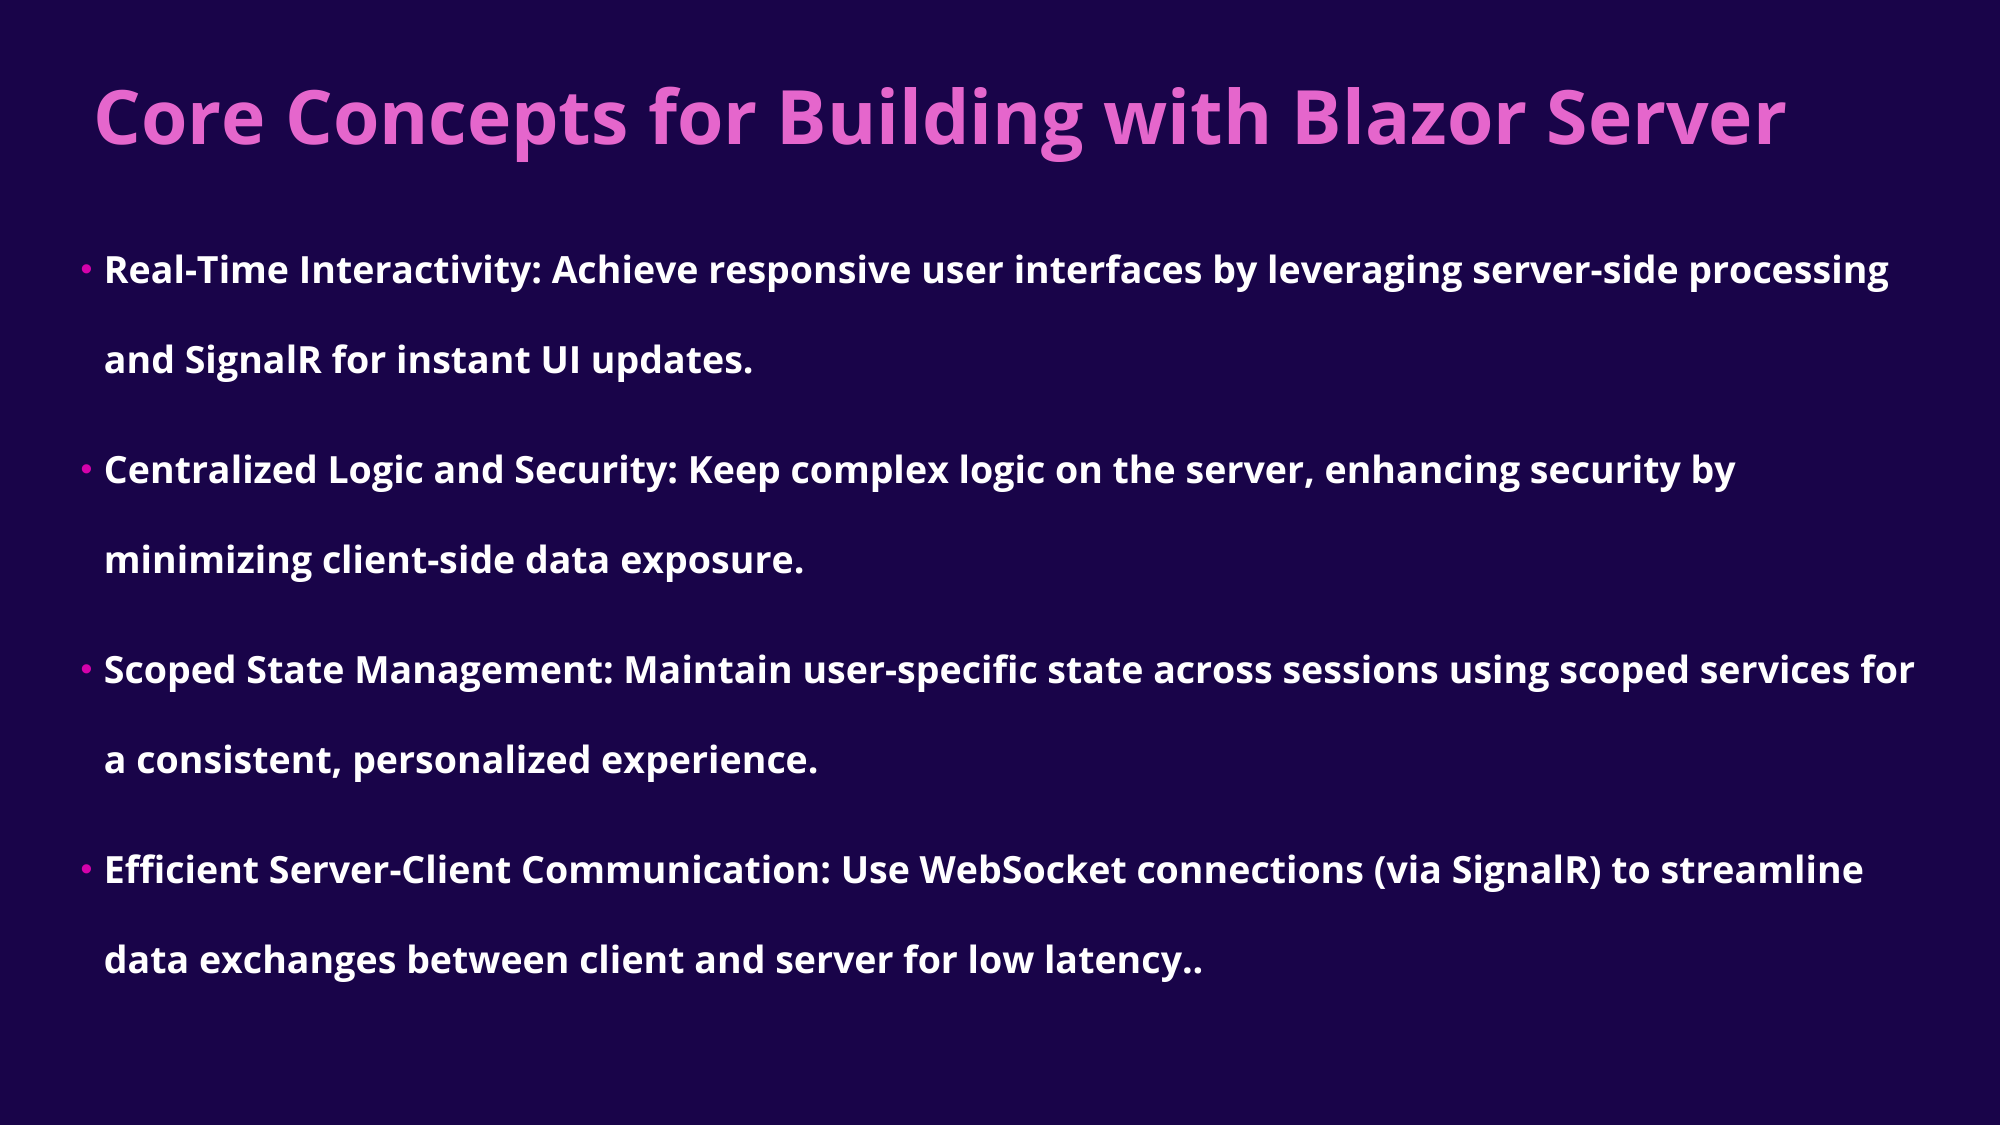

# Core Concepts for Building with Blazor Server
Real-Time Interactivity: Achieve responsive user interfaces by leveraging server-side processing and SignalR for instant UI updates.
Centralized Logic and Security: Keep complex logic on the server, enhancing security by minimizing client-side data exposure.
Scoped State Management: Maintain user-specific state across sessions using scoped services for a consistent, personalized experience.
Efficient Server-Client Communication: Use WebSocket connections (via SignalR) to streamline data exchanges between client and server for low latency..